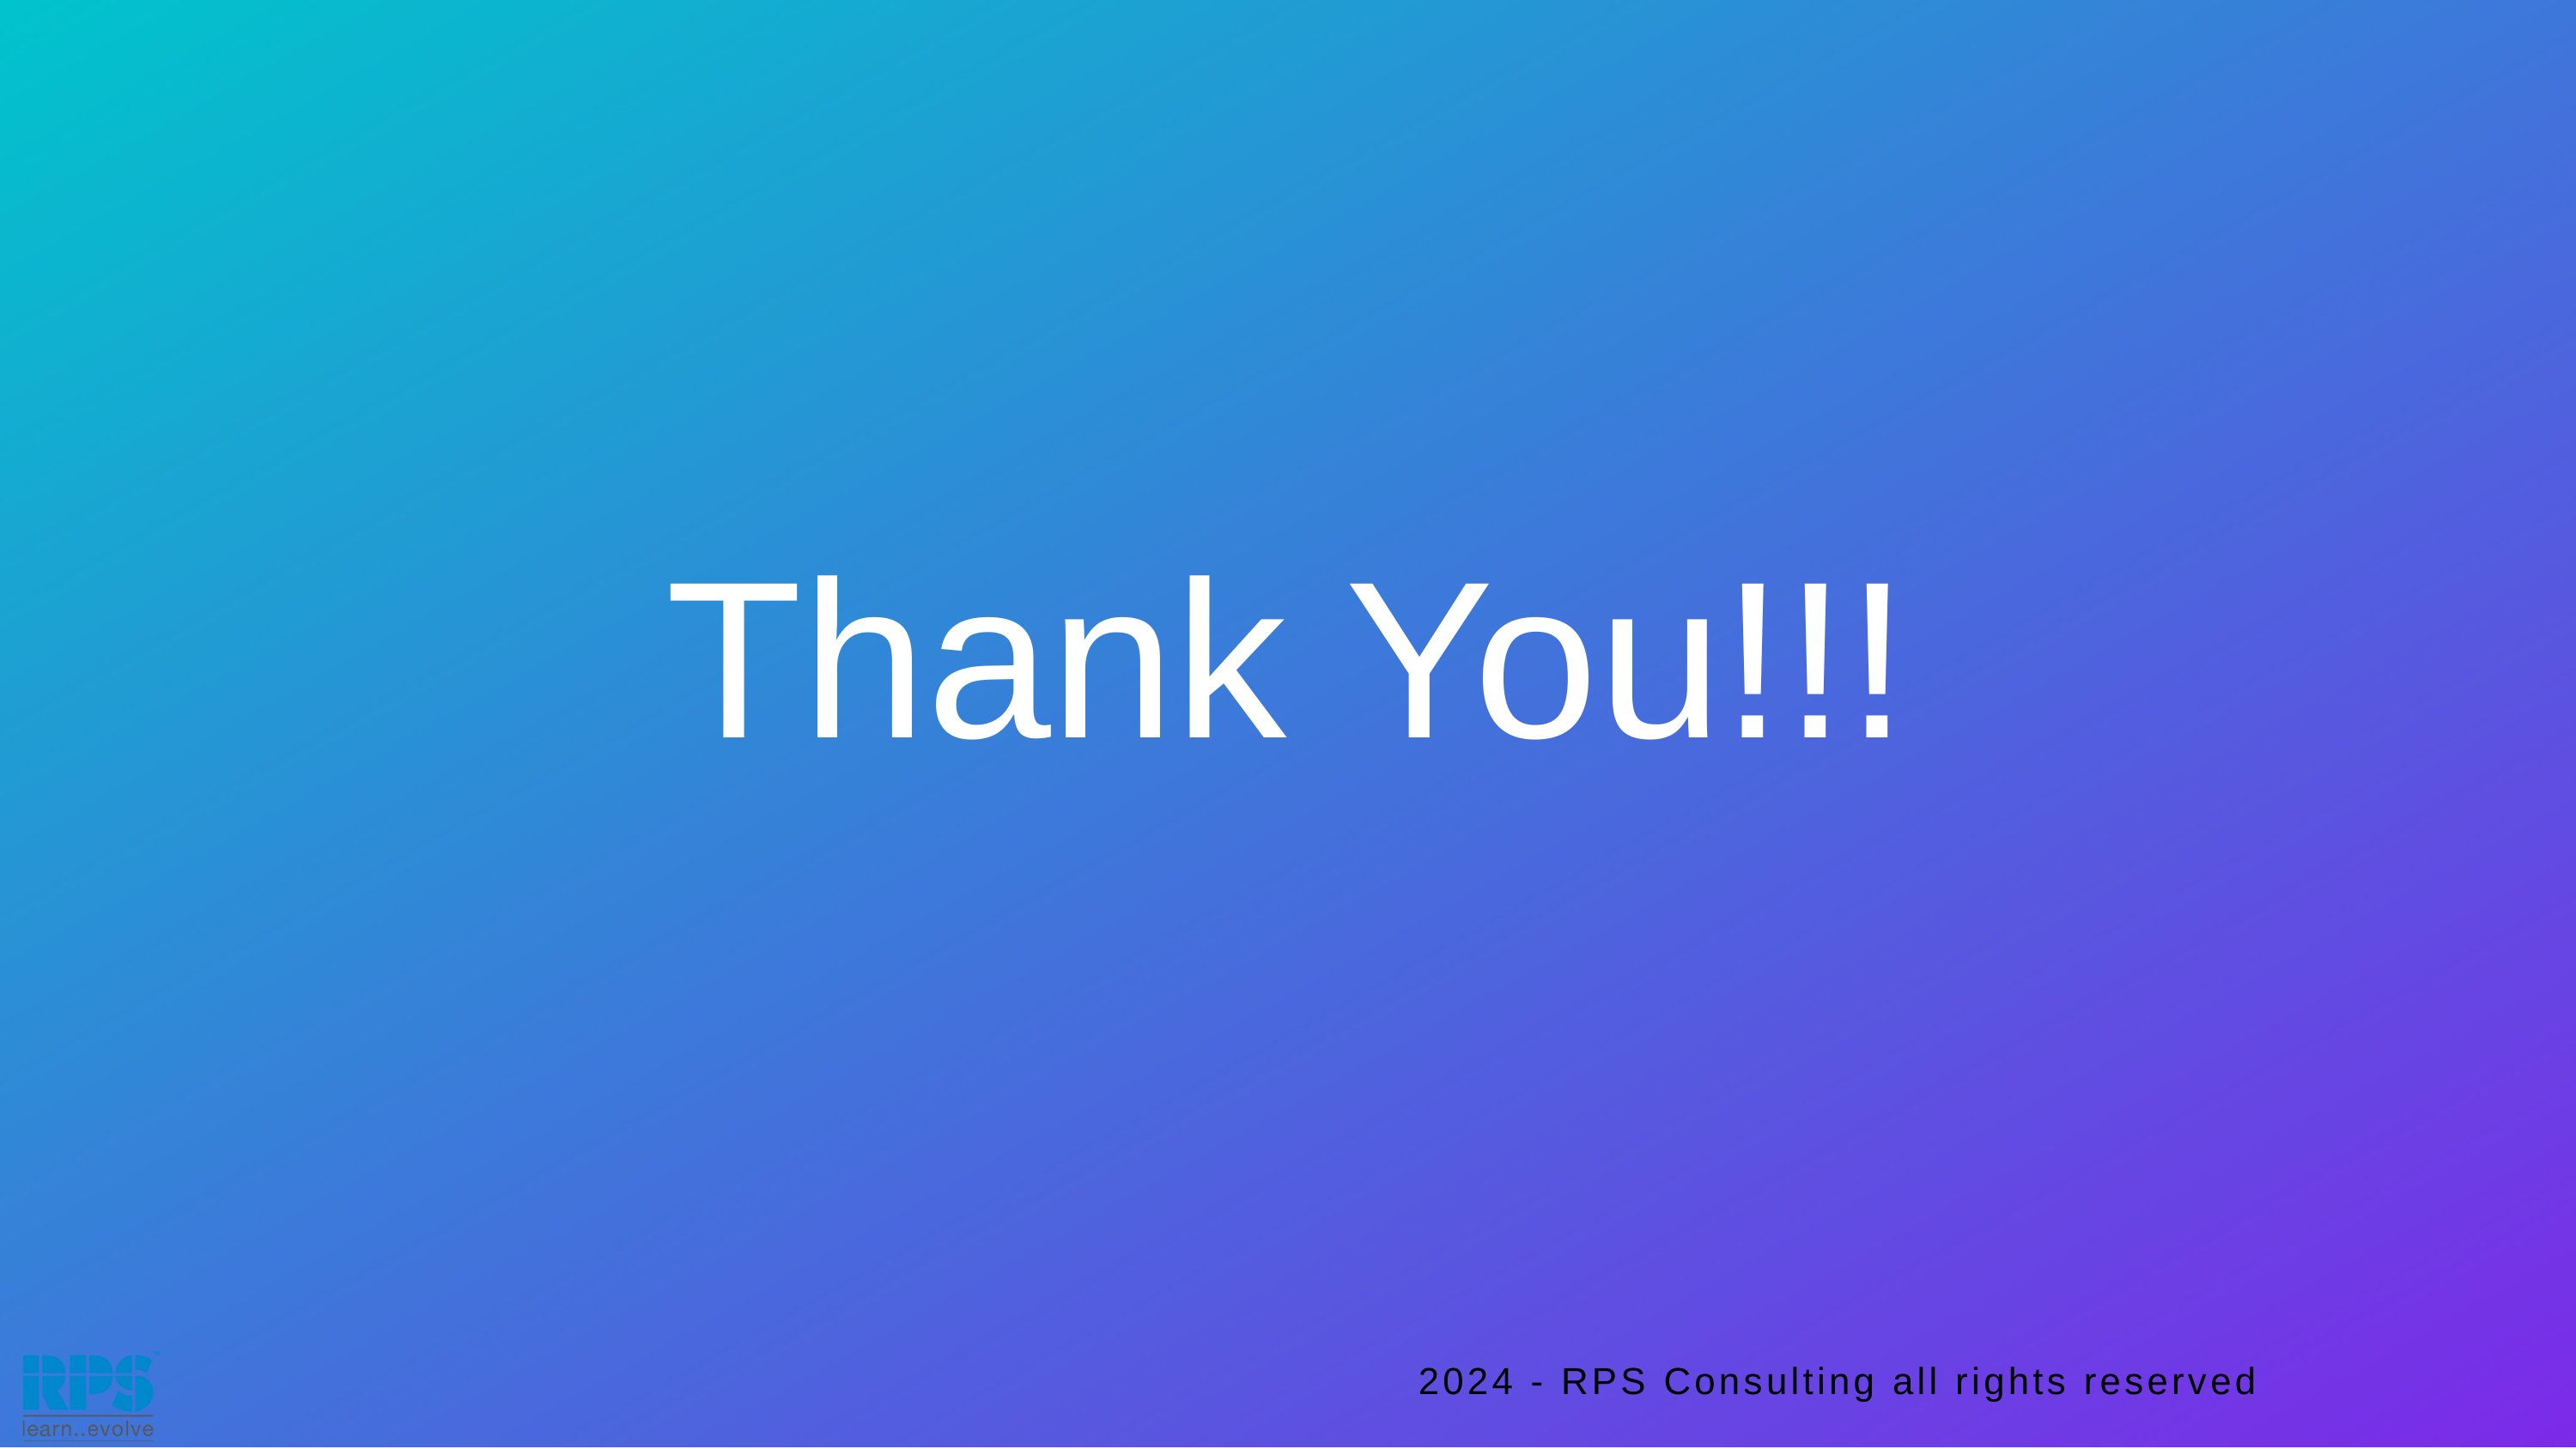

Thank You!!!
2024 - RPS Consulting all rights reserved